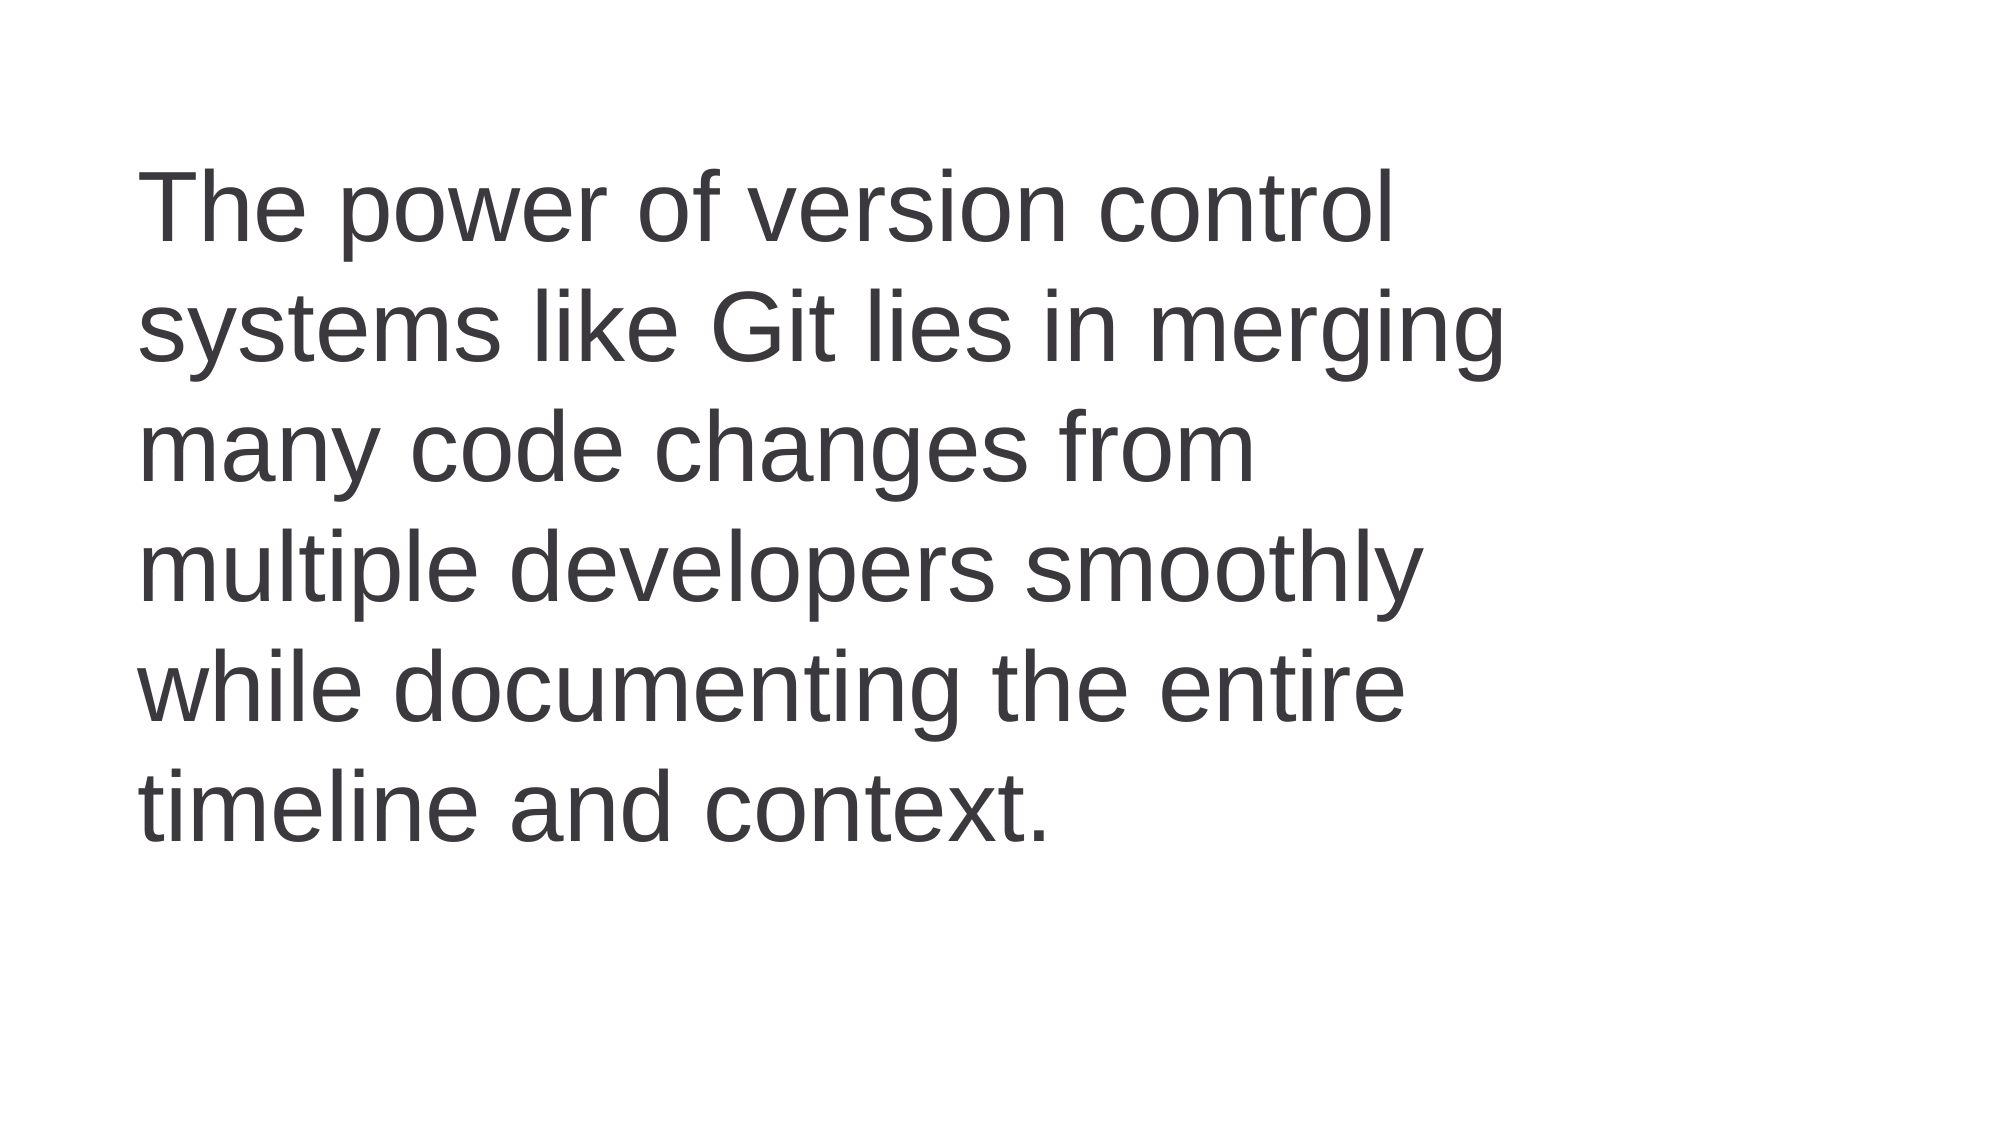

The power of version control systems like Git lies in merging many code changes from multiple developers smoothly while documenting the entire timeline and context.